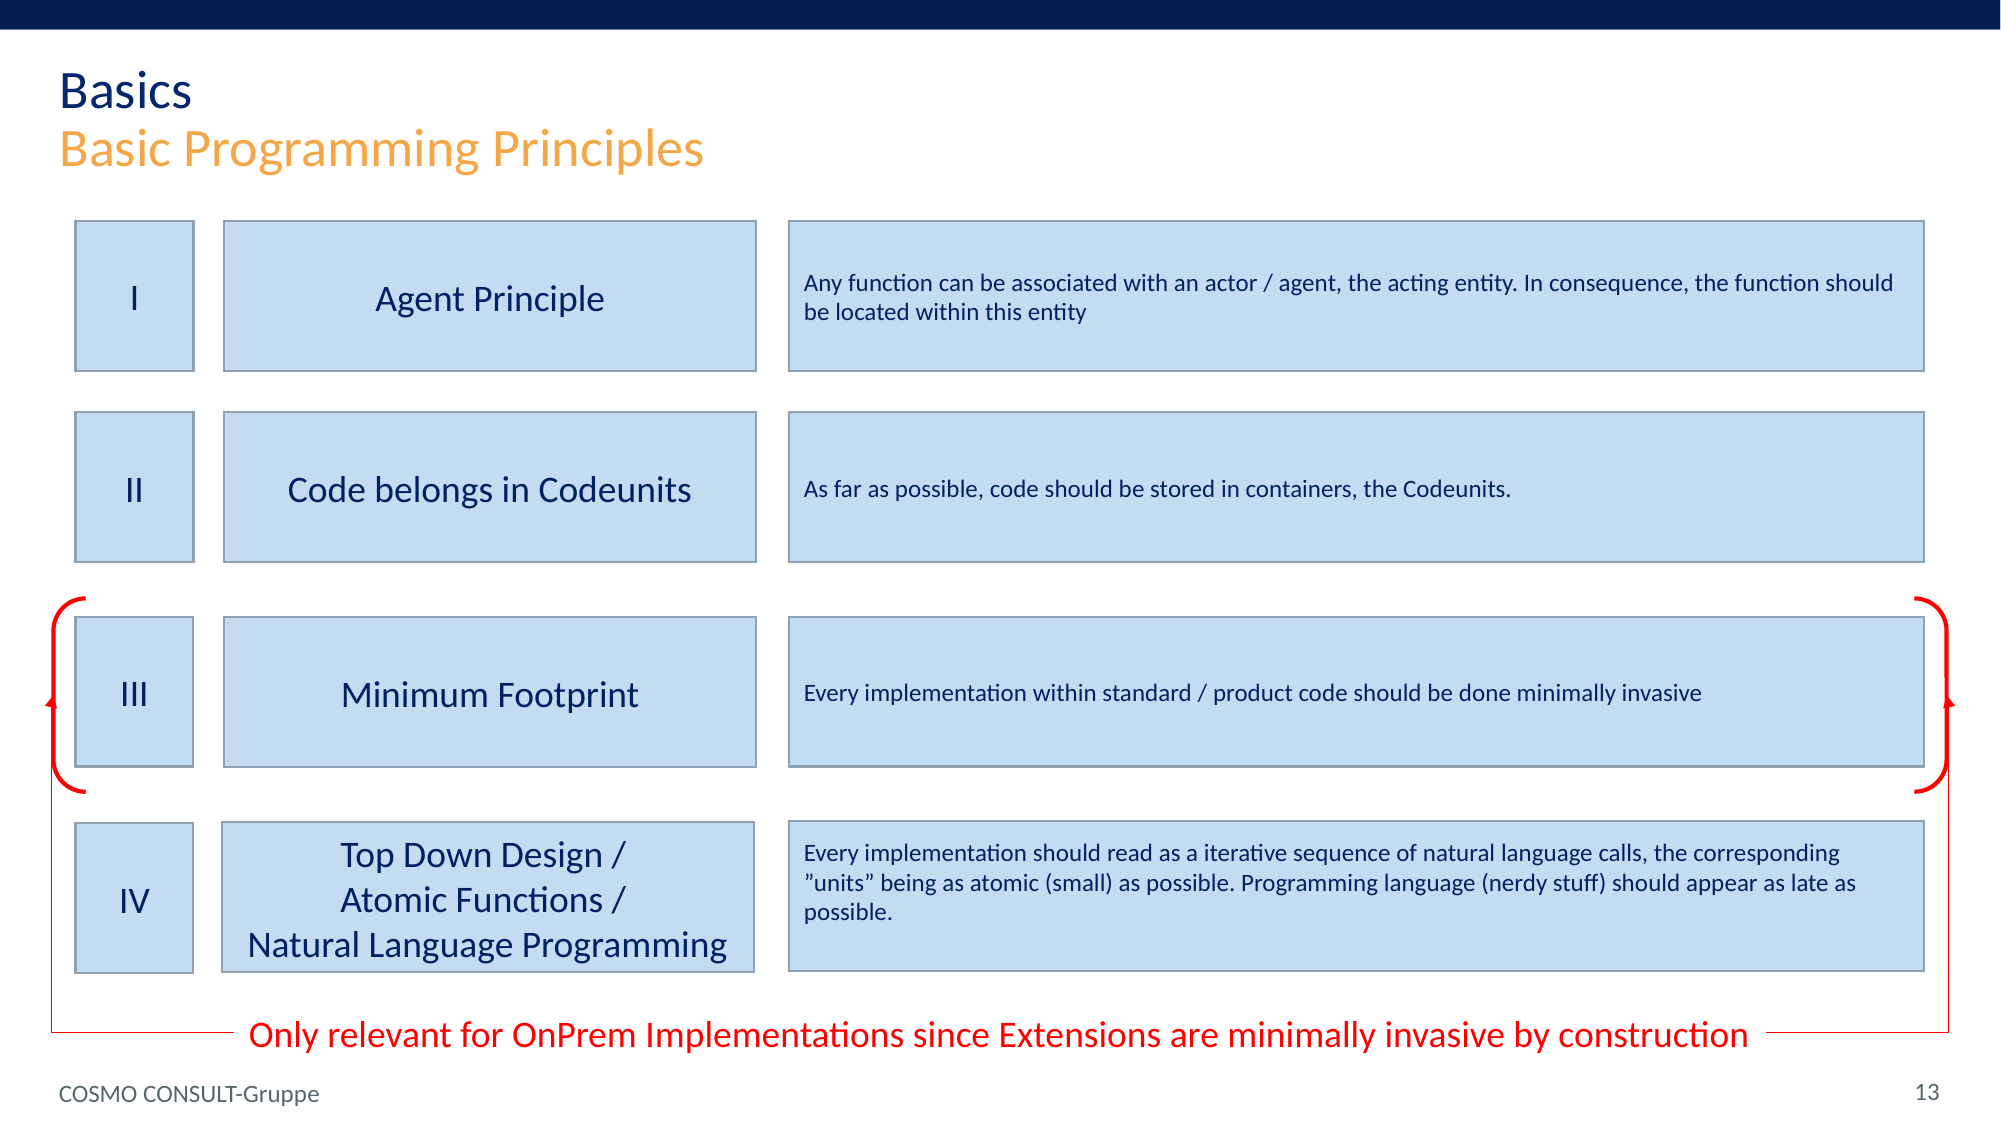

# Basics Basic Programming Principles
I
Any function can be associated with an actor / agent, the acting entity. In consequence, the function should be located within this entity
Agent Principle
II
As far as possible, code should be stored in containers, the Codeunits.
Code belongs in Codeunits

III
Every implementation within standard / product code should be done minimally invasive
Minimum Footprint
Every implementation should read as a iterative sequence of natural language calls, the corresponding ”units” being as atomic (small) as possible. Programming language (nerdy stuff) should appear as late as possible.

Top Down Design /
Atomic Functions /
Natural Language Programming
IV
Only relevant for OnPrem Implementations since Extensions are minimally invasive by construction
 13
COSMO CONSULT-Gruppe